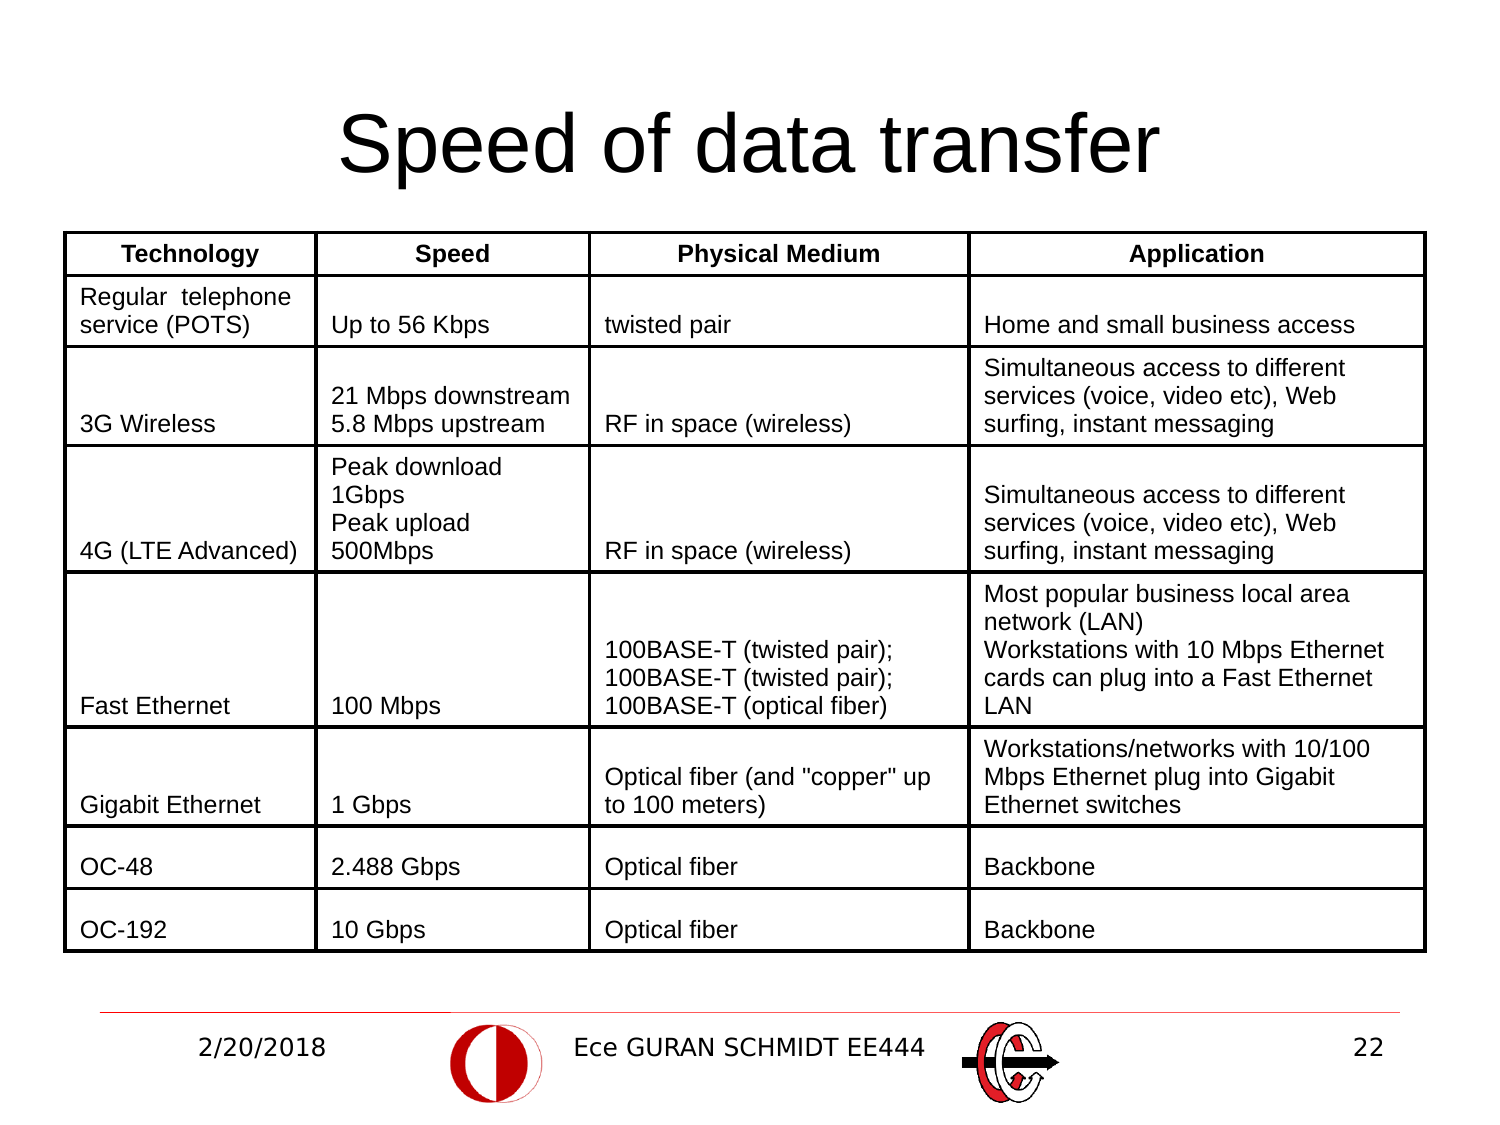

# Speed of data transfer
| Technology | Speed | Physical Medium | Application |
| --- | --- | --- | --- |
| Regular telephone service (POTS) | Up to 56 Kbps | twisted pair | Home and small business access |
| 3G Wireless | 21 Mbps downstream 5.8 Mbps upstream | RF in space (wireless) | Simultaneous access to different services (voice, video etc), Web surfing, instant messaging |
| 4G (LTE Advanced) | Peak download 1Gbps Peak upload 500Mbps | RF in space (wireless) | Simultaneous access to different services (voice, video etc), Web surfing, instant messaging |
| Fast Ethernet | 100 Mbps | 100BASE-T (twisted pair); 100BASE-T (twisted pair); 100BASE-T (optical fiber) | Most popular business local area network (LAN) Workstations with 10 Mbps Ethernet cards can plug into a Fast Ethernet LAN |
| Gigabit Ethernet | 1 Gbps | Optical fiber (and "copper" up to 100 meters) | Workstations/networks with 10/100 Mbps Ethernet plug into Gigabit Ethernet switches |
| OC-48 | 2.488 Gbps | Optical fiber | Backbone |
| OC-192 | 10 Gbps | Optical fiber | Backbone |
2/20/2018
Ece GURAN SCHMIDT EE444
22